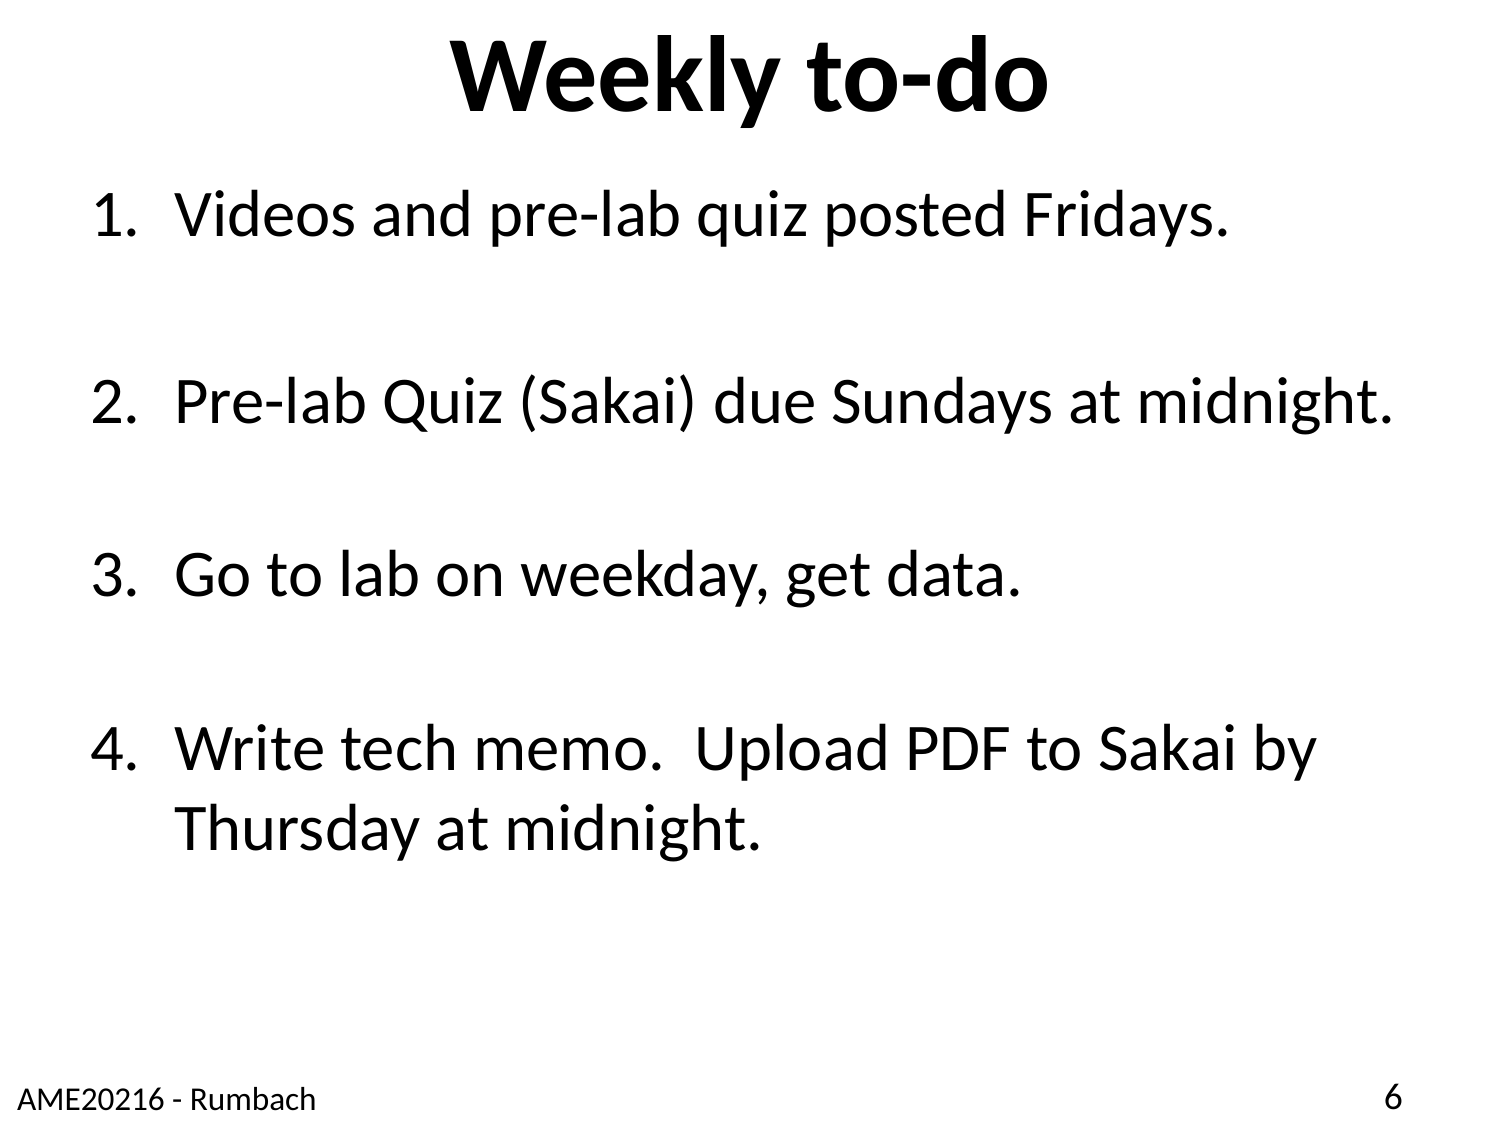

# Weekly to-do
Videos and pre-lab quiz posted Fridays.

Pre-lab Quiz (Sakai) due Sundays at midnight.
Go to lab on weekday, get data.
Write tech memo.  Upload PDF to Sakai by Thursday at midnight.